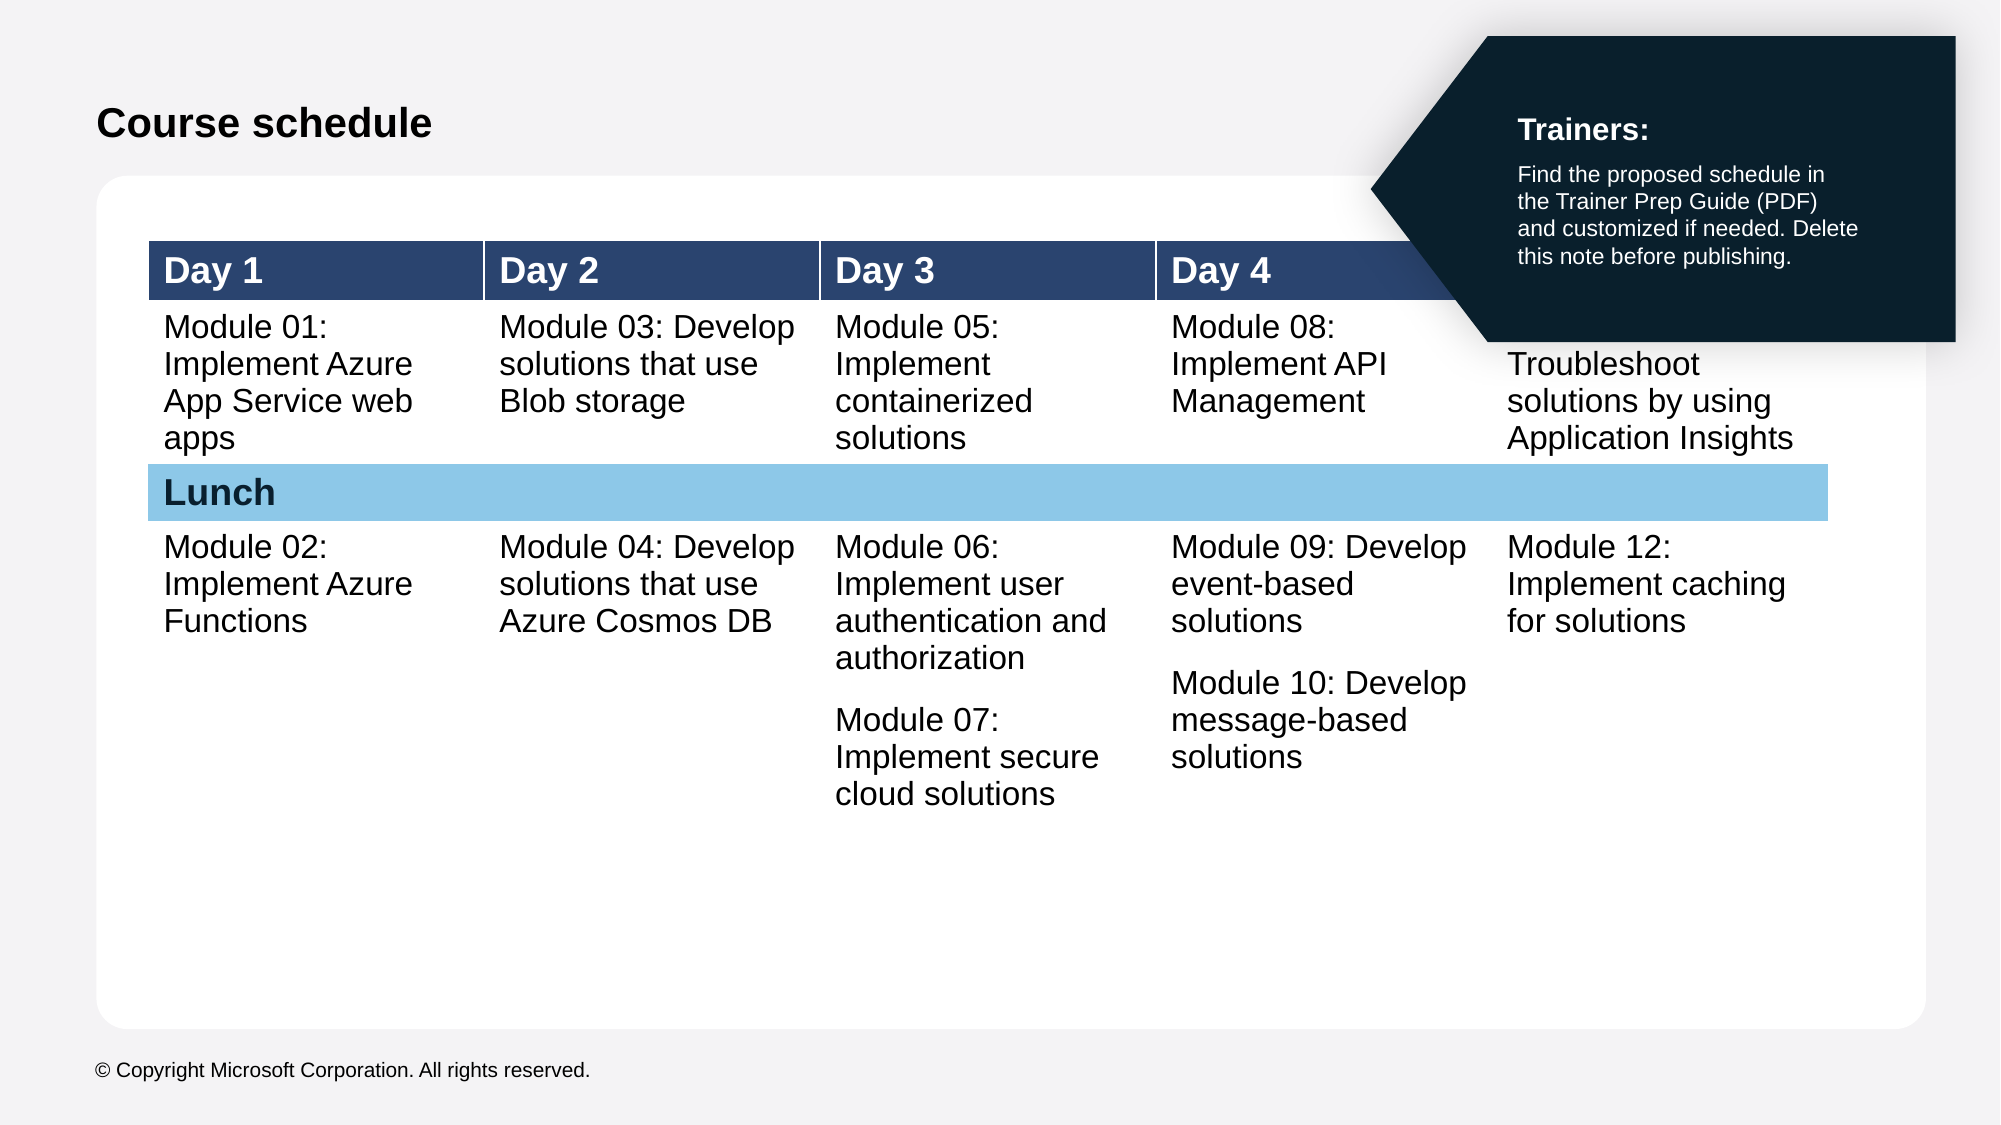

Trainers:
Find the proposed schedule in the Trainer Prep Guide (PDF) and customized if needed. Delete this note before publishing.
# Course schedule

| Day 1 | Day 2 | Day 3 | Day 4 | Day 5 |
| --- | --- | --- | --- | --- |
| Module 01: Implement Azure App Service web apps | Module 03: Develop solutions that use Blob storage | Module 05: Implement containerized solutions | Module 08: Implement API Management | Module 11: Troubleshoot solutions by using Application Insights |
| Lunch |  |  |  |  |
| Module 02: Implement Azure Functions | Module 04: Develop solutions that use Azure Cosmos DB | Module 06: Implement user authentication and authorization Module 07: Implement secure cloud solutions | Module 09: Develop event-based solutions Module 10: Develop message-based solutions | Module 12: Implement caching for solutions |
© Copyright Microsoft Corporation. All rights reserved.